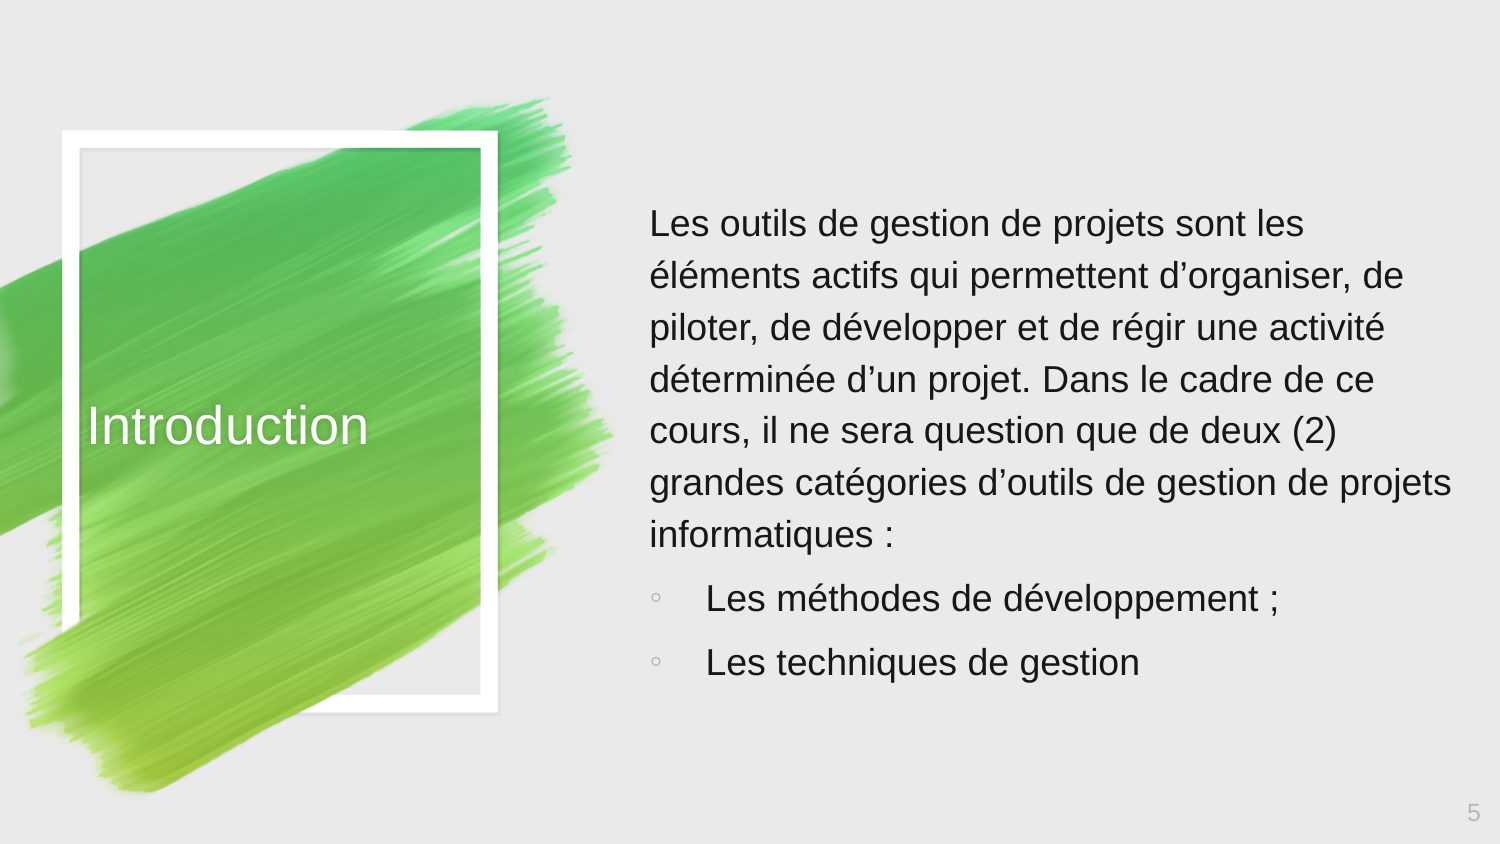

Les outils de gestion de projets sont les éléments actifs qui permettent d’organiser, de piloter, de développer et de régir une activité déterminée d’un projet. Dans le cadre de ce cours, il ne sera question que de deux (2) grandes catégories d’outils de gestion de projets informatiques :
Les méthodes de développement ;
Les techniques de gestion
# Introduction
5